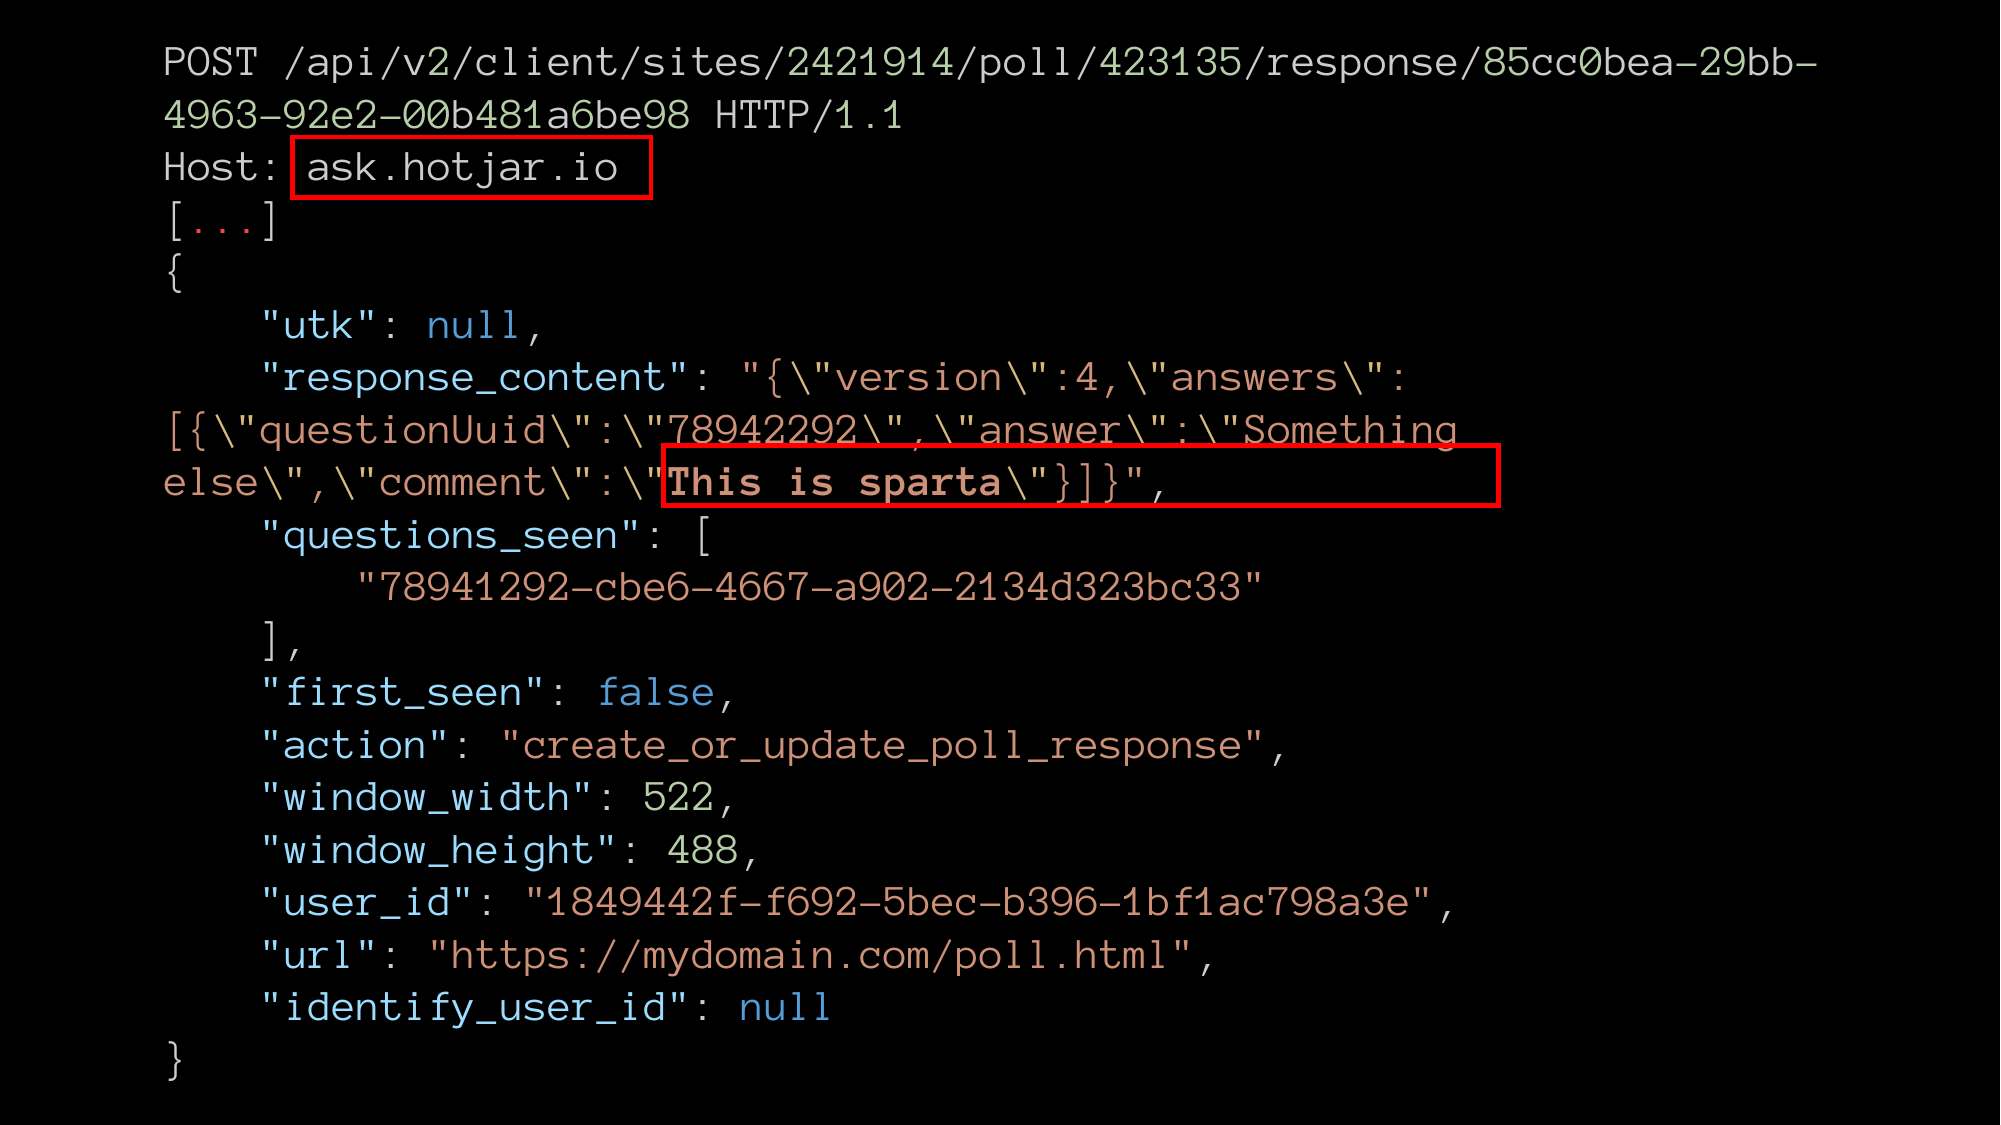

POST /api/v2/client/sites/2421914/poll/423135/response/85cc0bea-29bb-4963-92e2-00b481a6be98 HTTP/1.1
Host: ask.hotjar.io
[...]
{
    "utk": null,
    "response_content": "{\"version\":4,\"answers\":[{\"questionUuid\":\"78942292\",\"answer\":\"Something else\",\"comment\":\"This is sparta\"}]}",
    "questions_seen": [
        "78941292-cbe6-4667-a902-2134d323bc33"
    ],
    "first_seen": false,
    "action": "create_or_update_poll_response",
    "window_width": 522,
    "window_height": 488,
    "user_id": "1849442f-f692-5bec-b396-1bf1ac798a3e",
    "url": "https://mydomain.com/poll.html",
    "identify_user_id": null
}